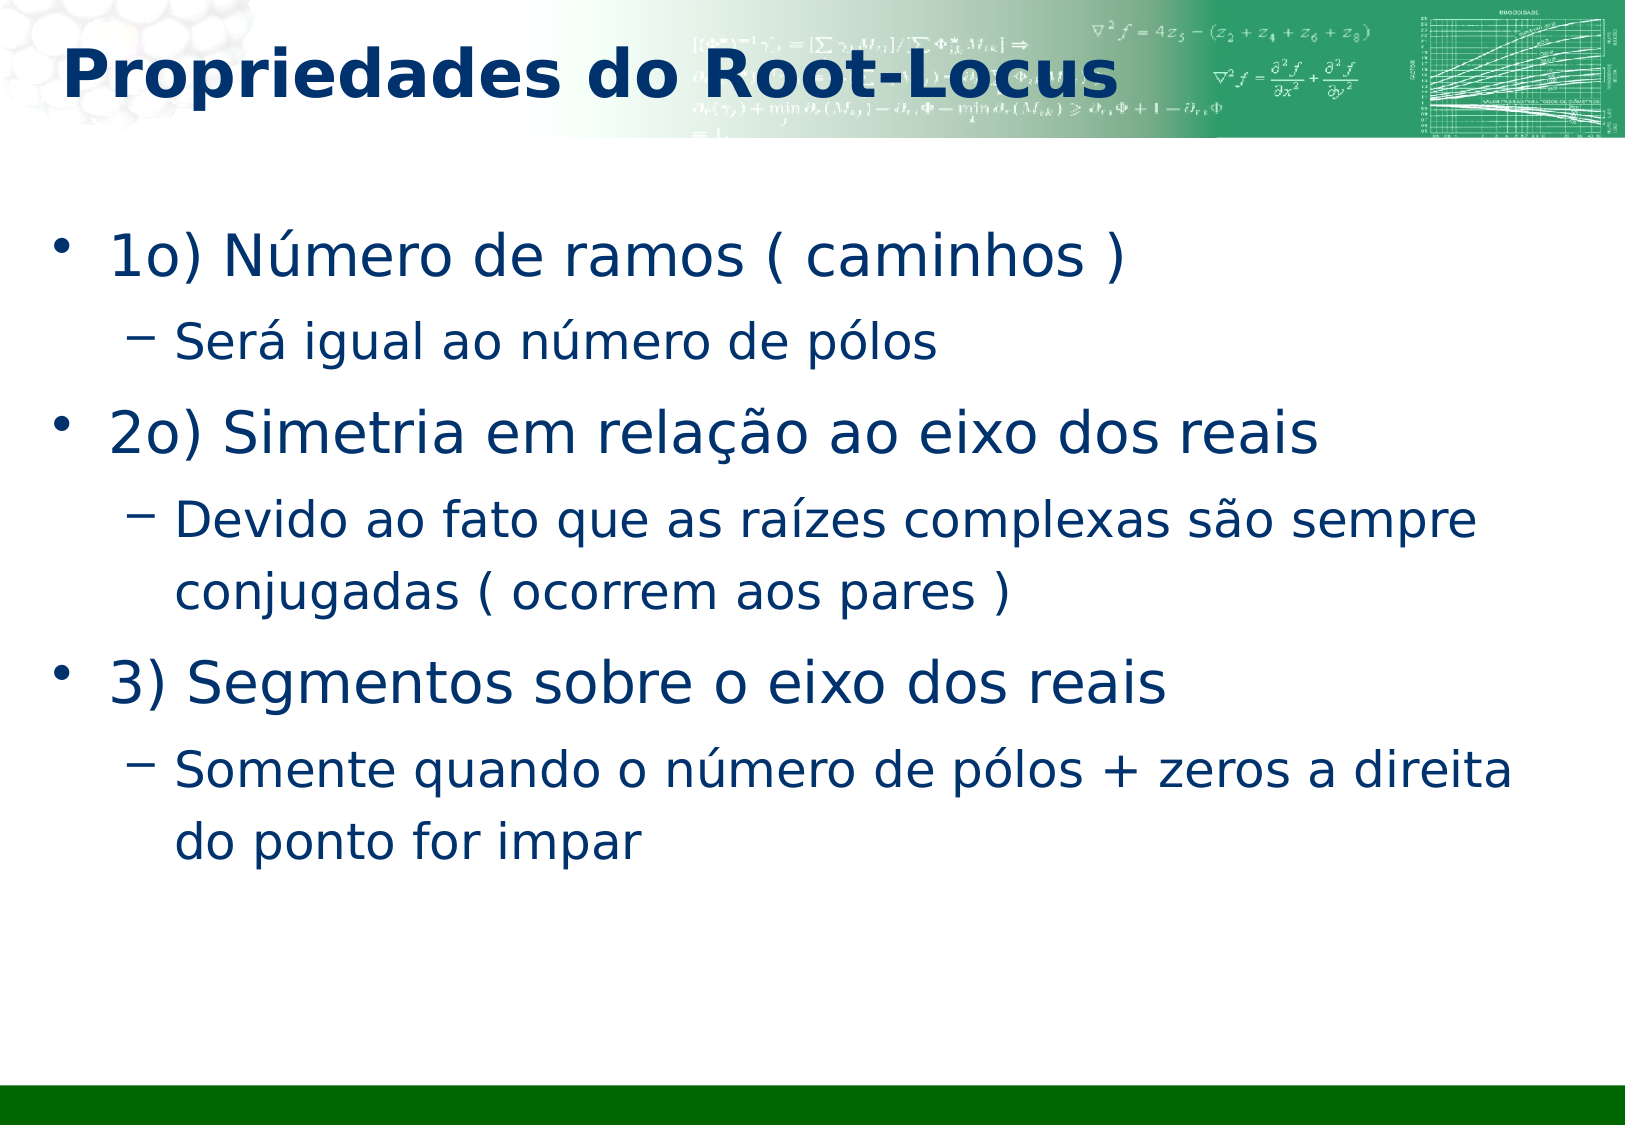

# Propriedades do Root-Locus
1o) Número de ramos ( caminhos )
Será igual ao número de pólos
2o) Simetria em relação ao eixo dos reais
Devido ao fato que as raízes complexas são sempre conjugadas ( ocorrem aos pares )
3) Segmentos sobre o eixo dos reais
Somente quando o número de pólos + zeros a direita do ponto for impar